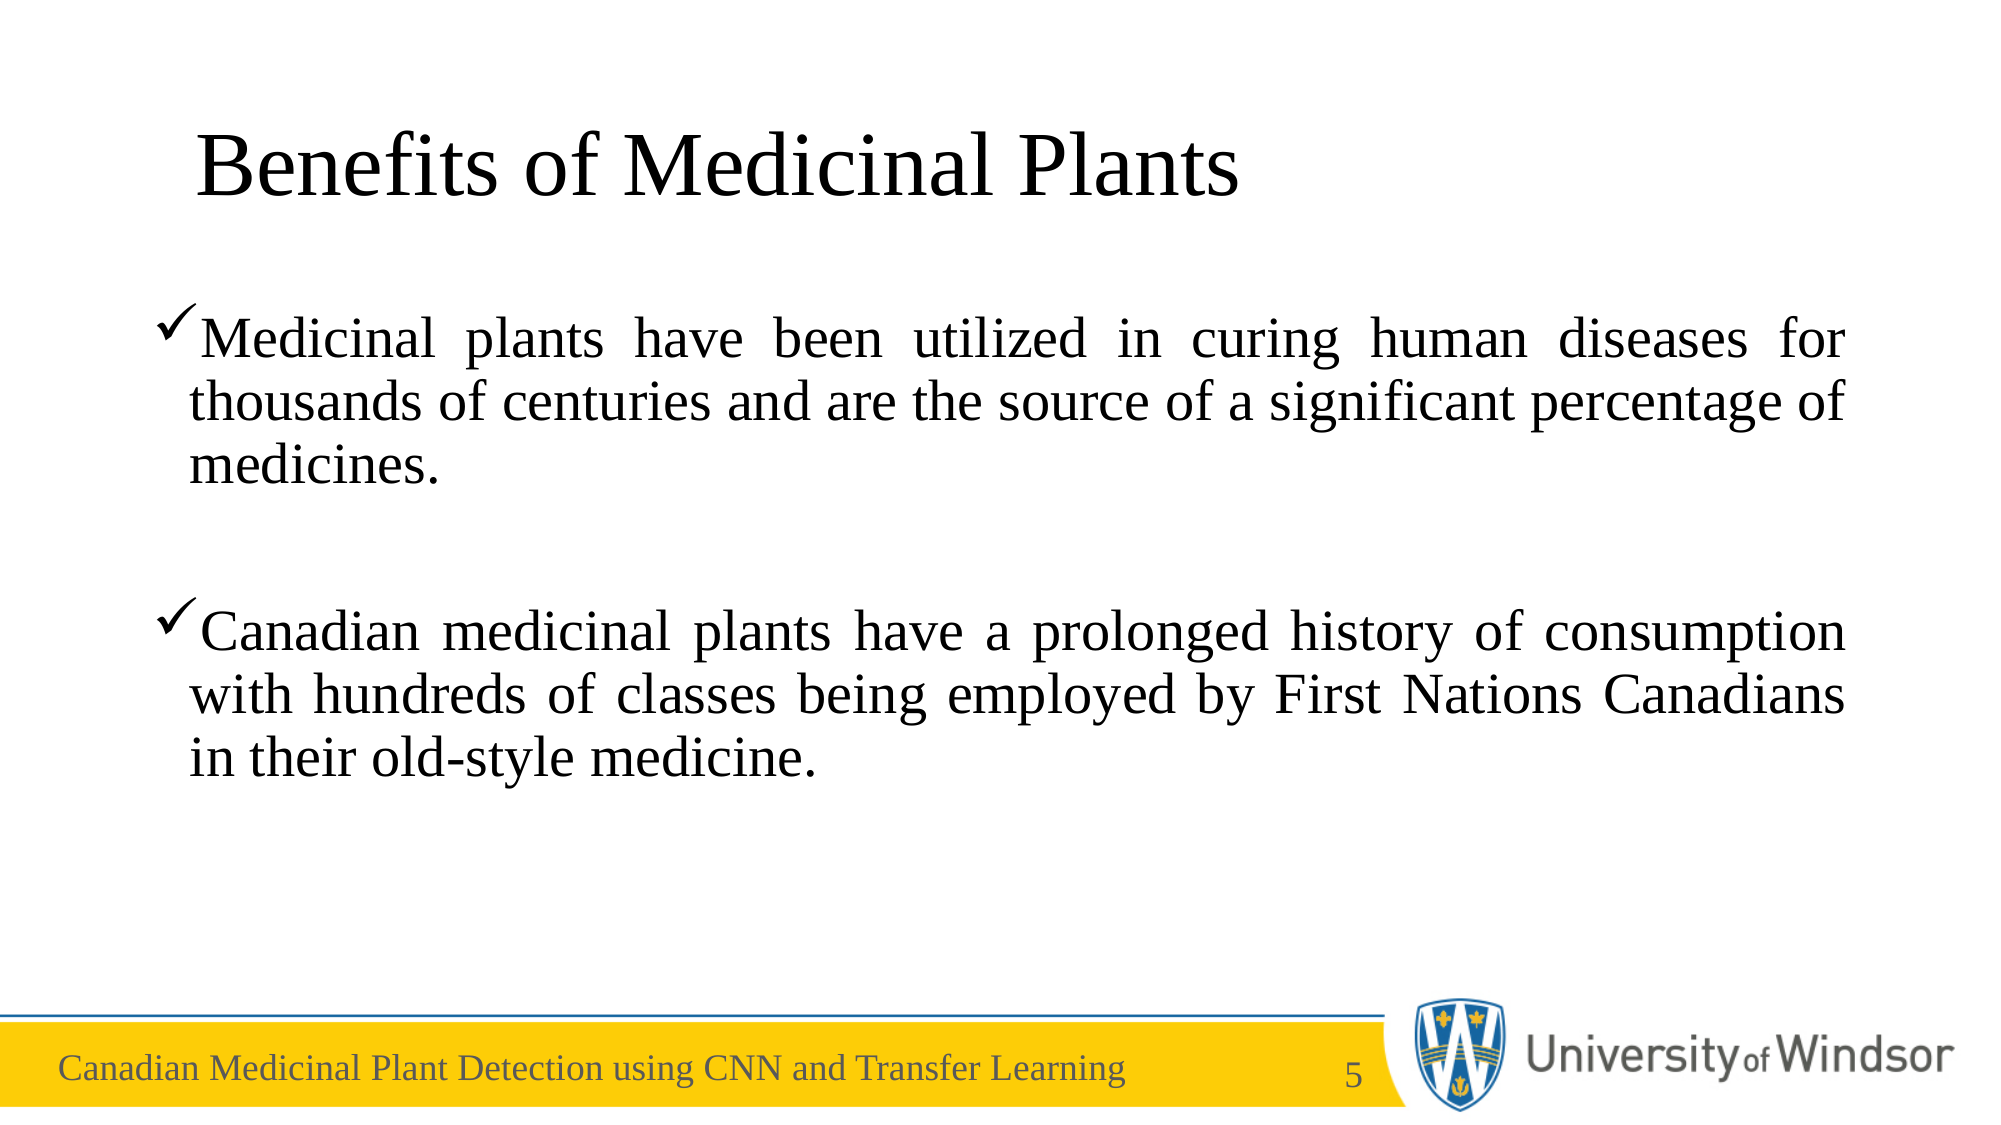

# Benefits of Medicinal Plants
Medicinal plants have been utilized in curing human diseases for thousands of centuries and are the source of a significant percentage of medicines.

Canadian medicinal plants have a prolonged history of consumption with hundreds of classes being employed by First Nations Canadians in their old-style medicine.

5